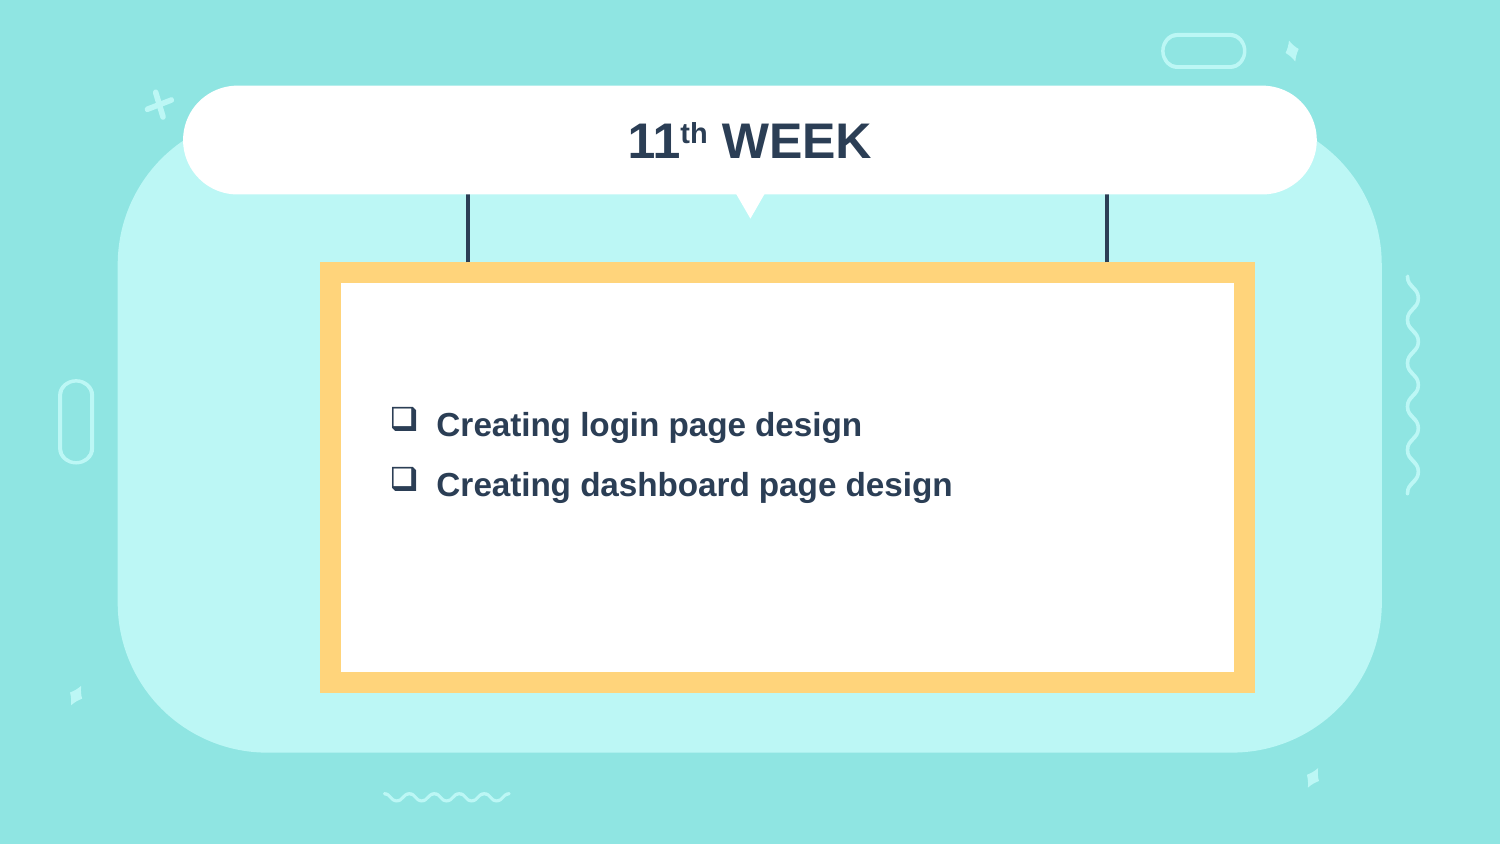

# 11th WEEK
Creating login page design
Creating dashboard page design